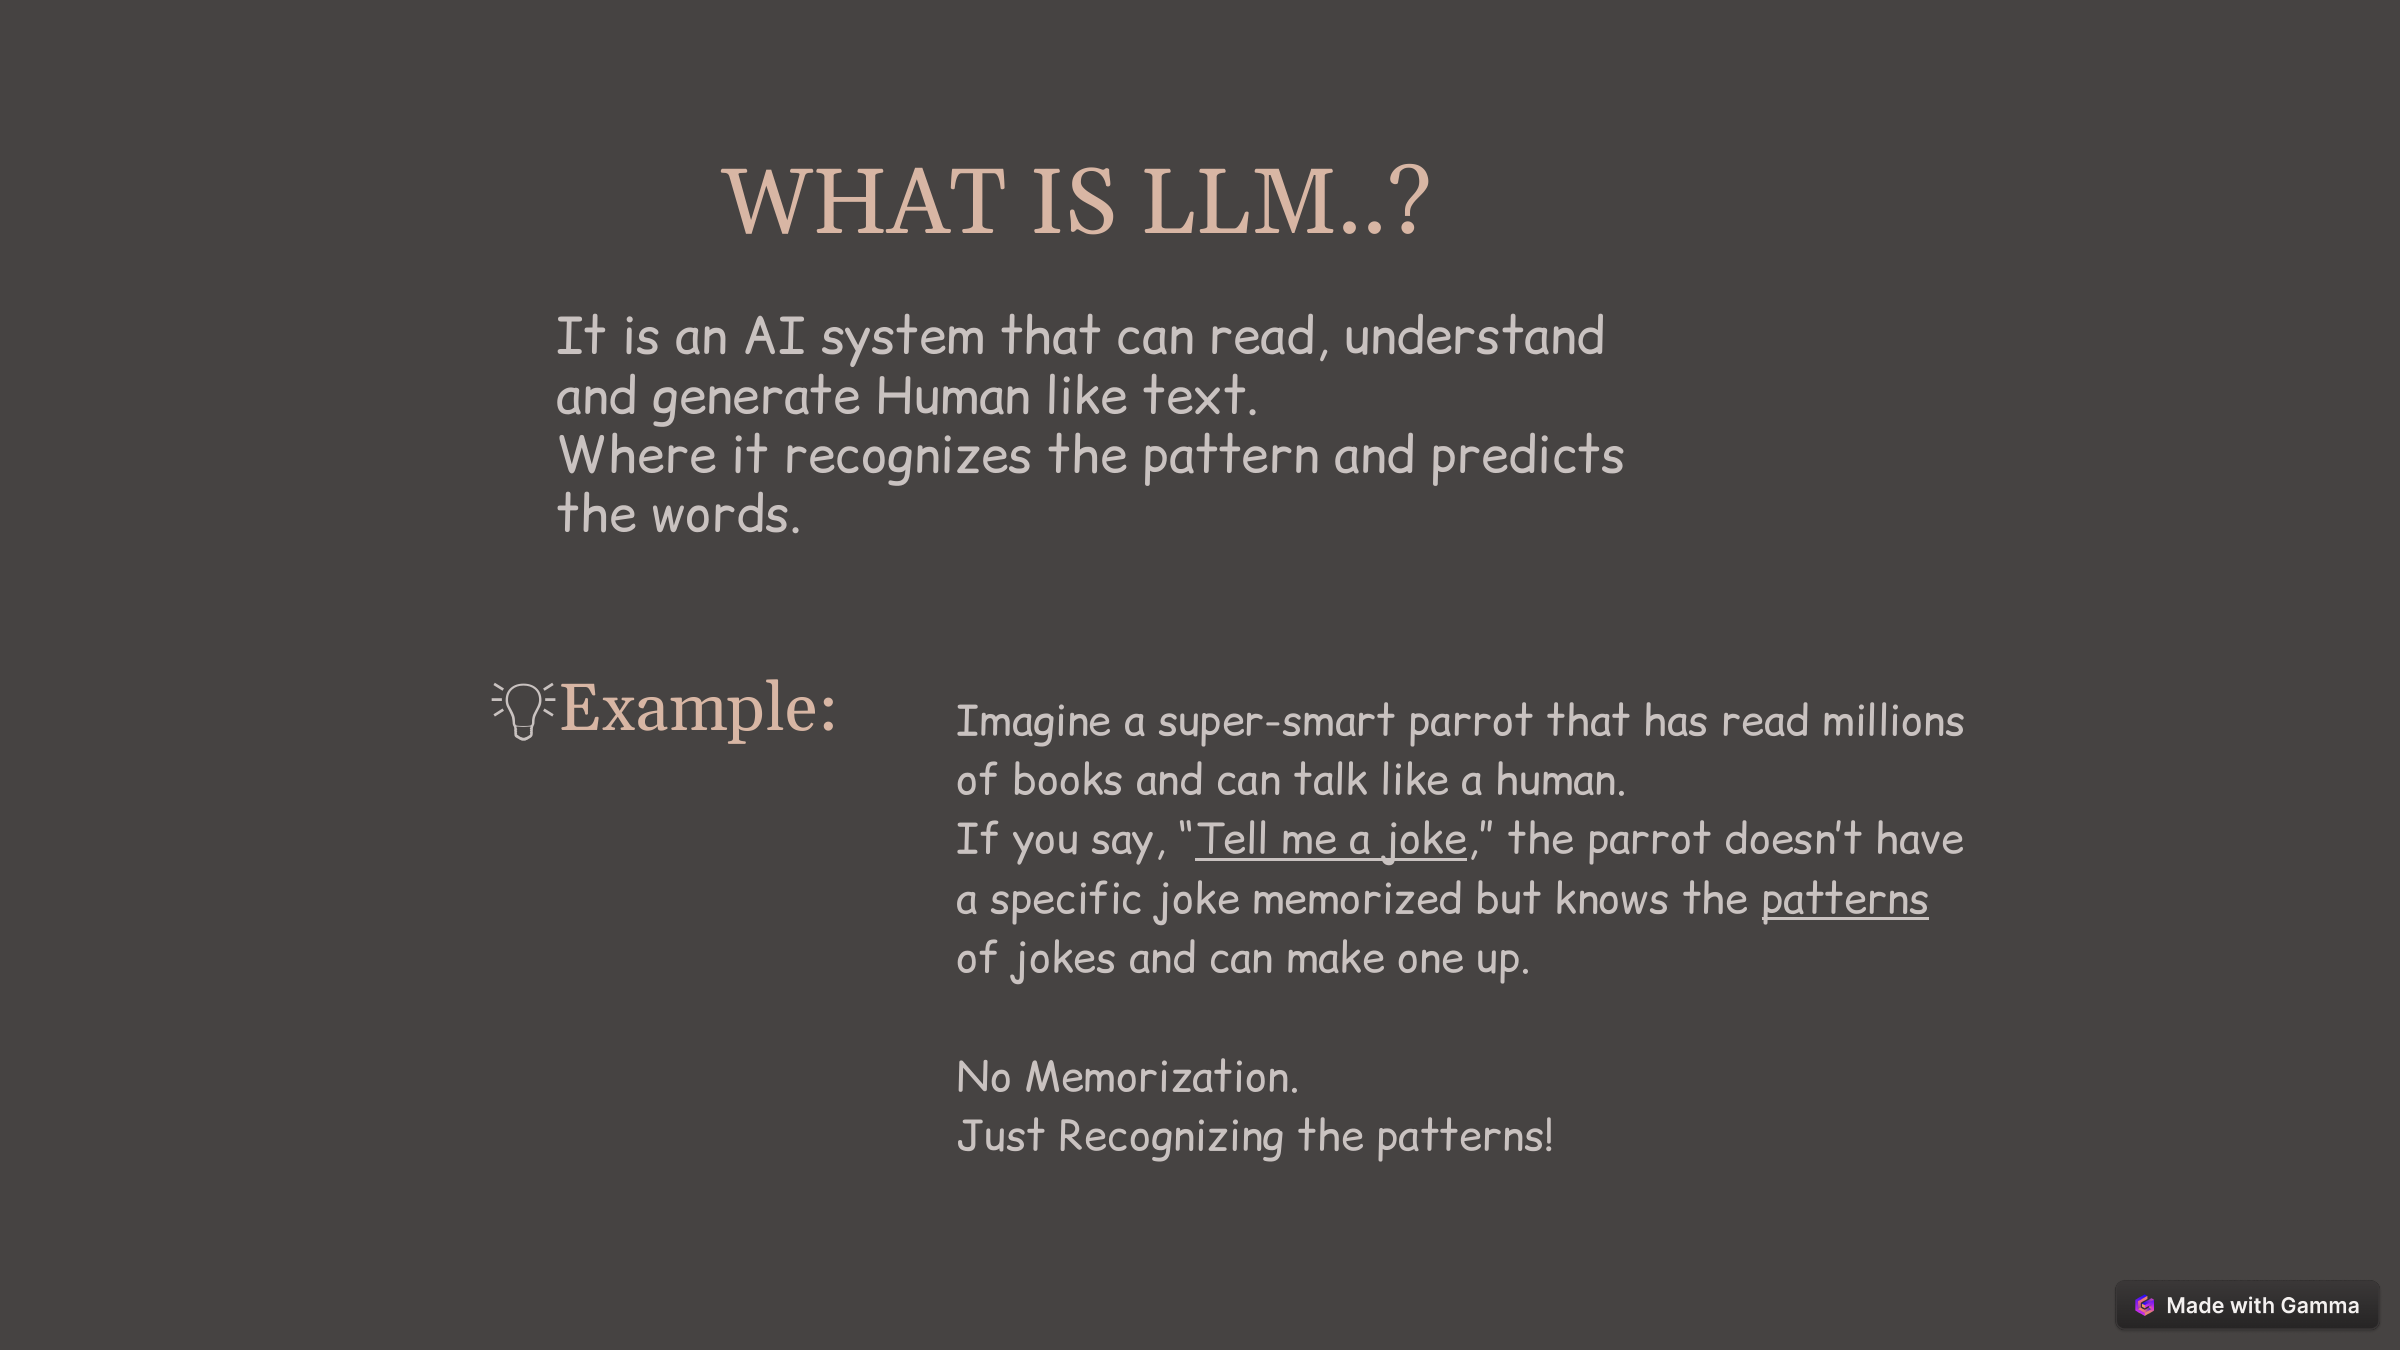

WHAT IS LLM..?
It is an AI system that can read, understand and generate Human like text.
Where it recognizes the pattern and predicts the words.
Imagine a super-smart parrot that has read millions of books and can talk like a human.
If you say, “Tell me a joke,” the parrot doesn’t have a specific joke memorized but knows the patterns of jokes and can make one up.
No Memorization.
Just Recognizing the patterns!

💡Example: